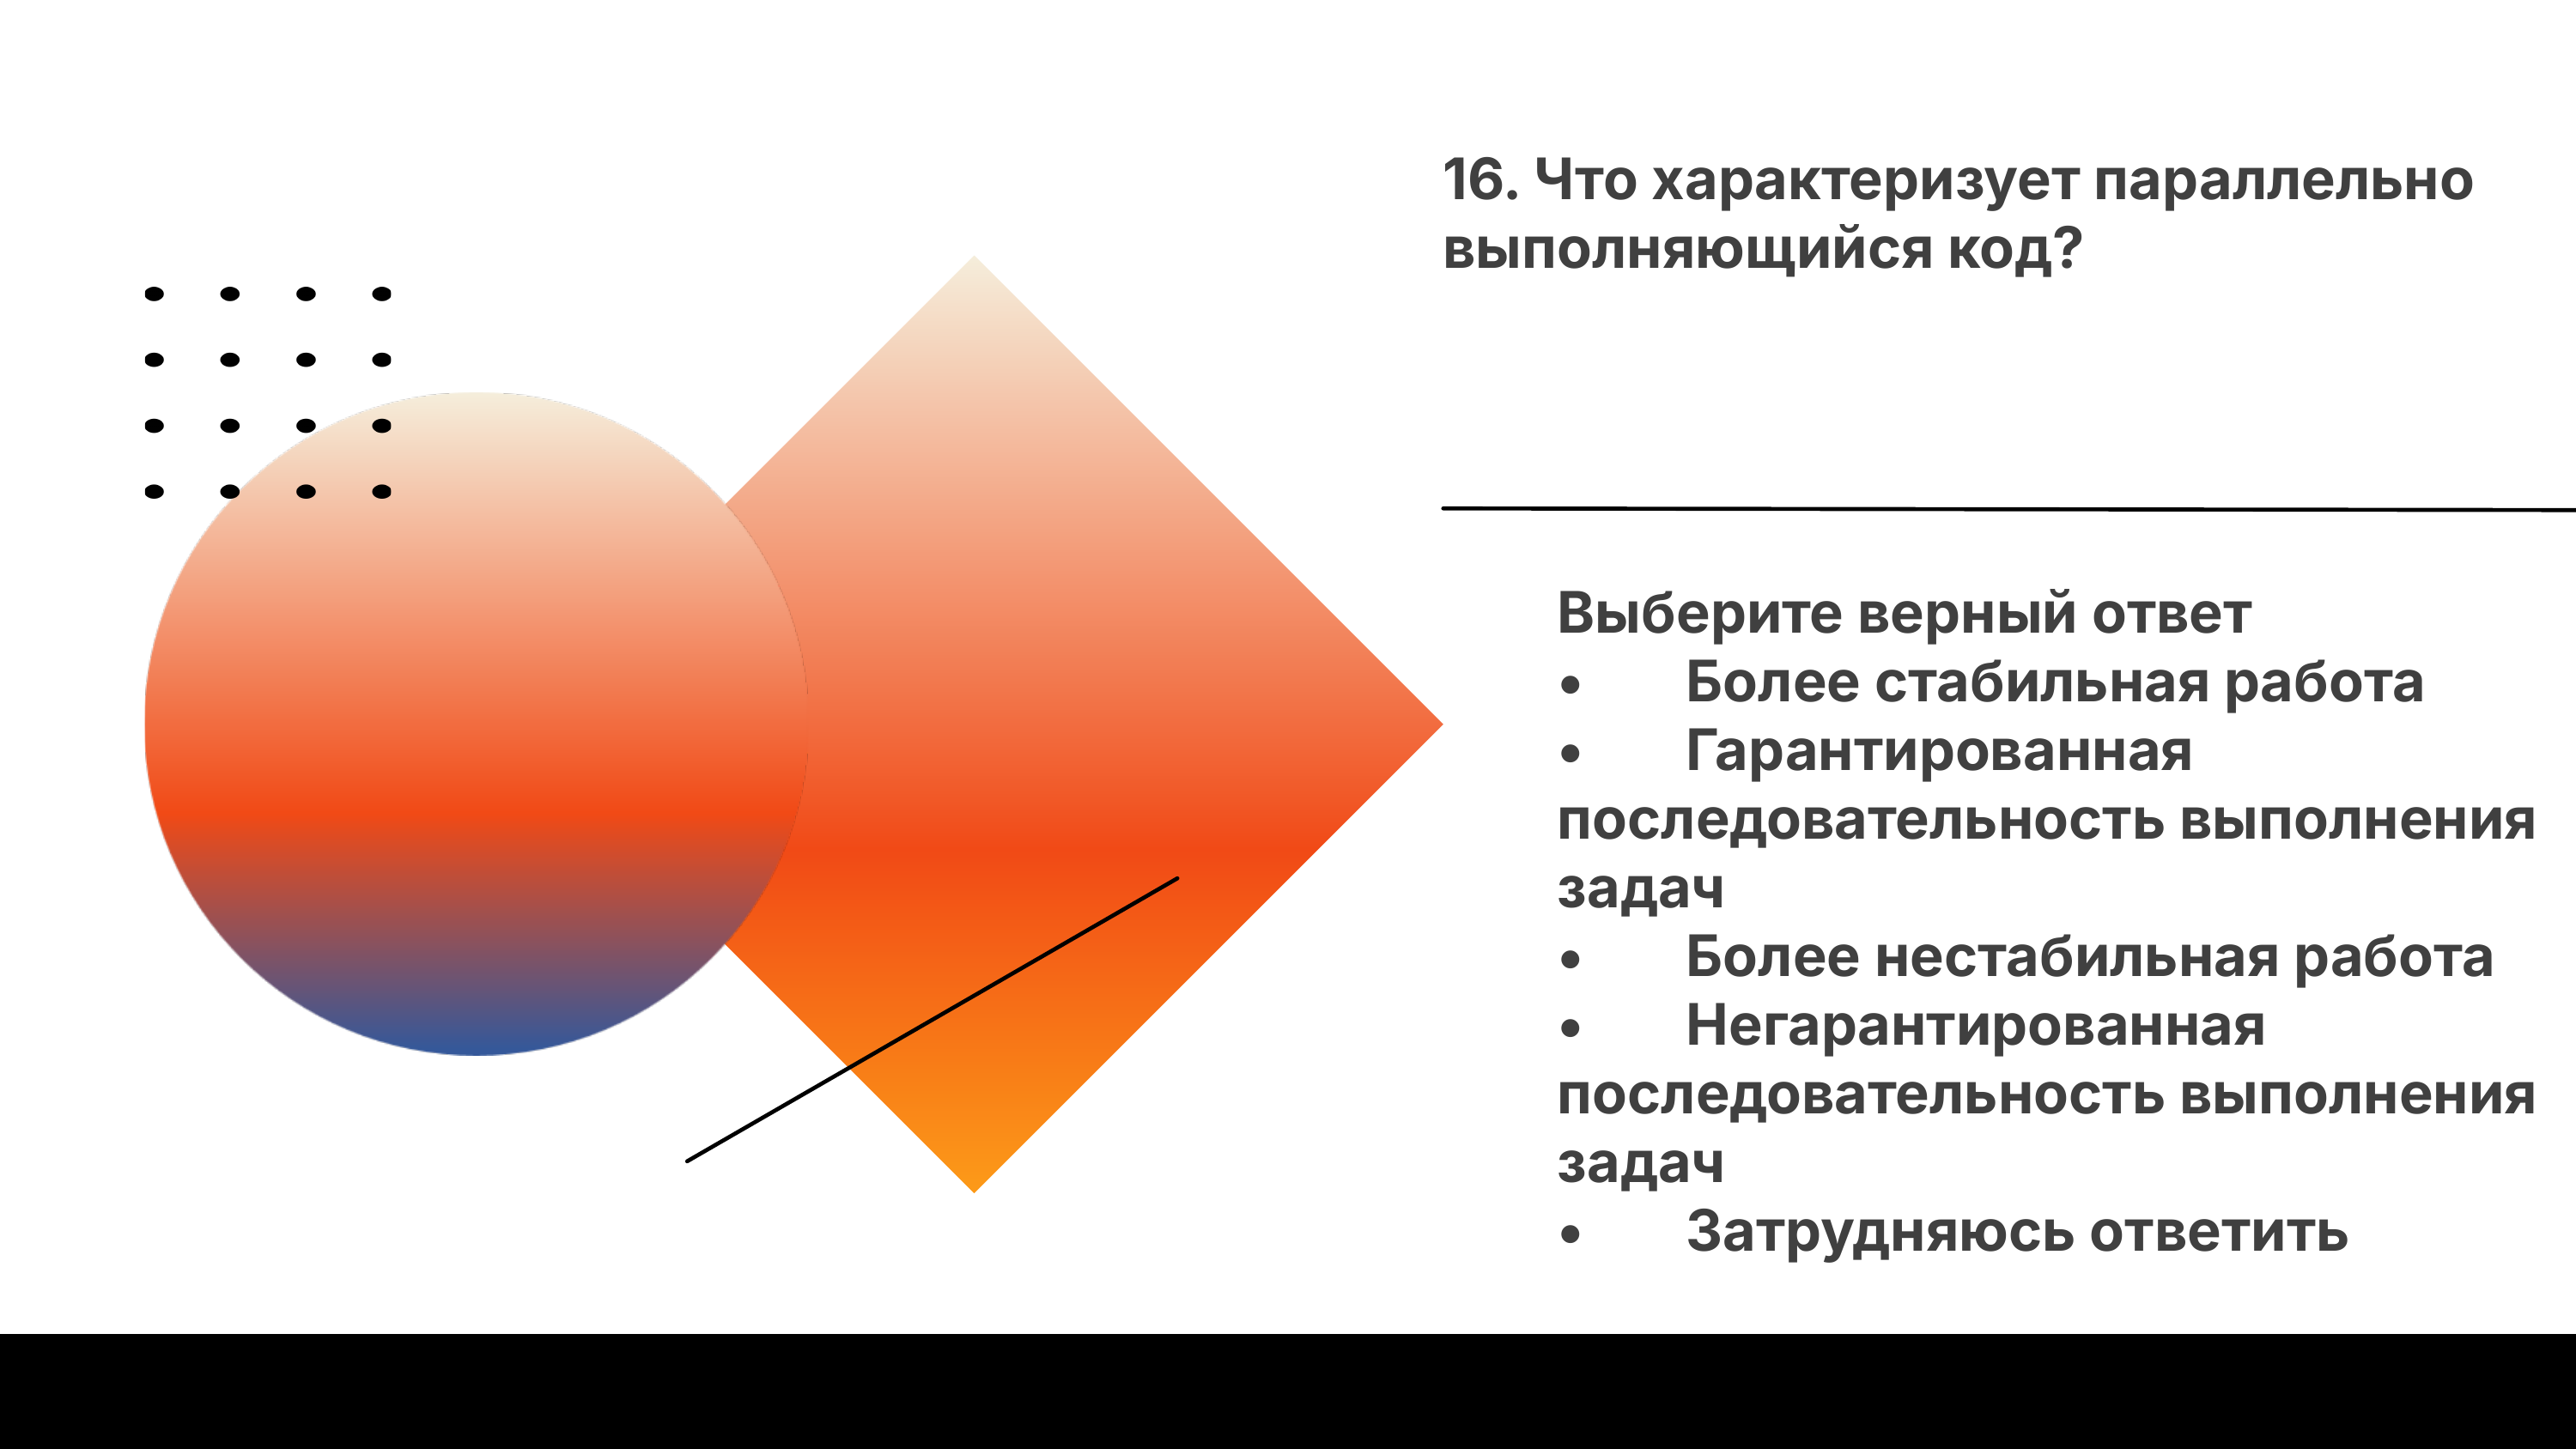

16. Что характеризует параллельно выполняющийся код?

Выберите верный ответ
•	Более стабильная работа
•	Гарантированная последовательность выполнения задач
•	Более нестабильная работа
•	Негарантированная последовательность выполнения задач
•	Затрудняюсь ответить